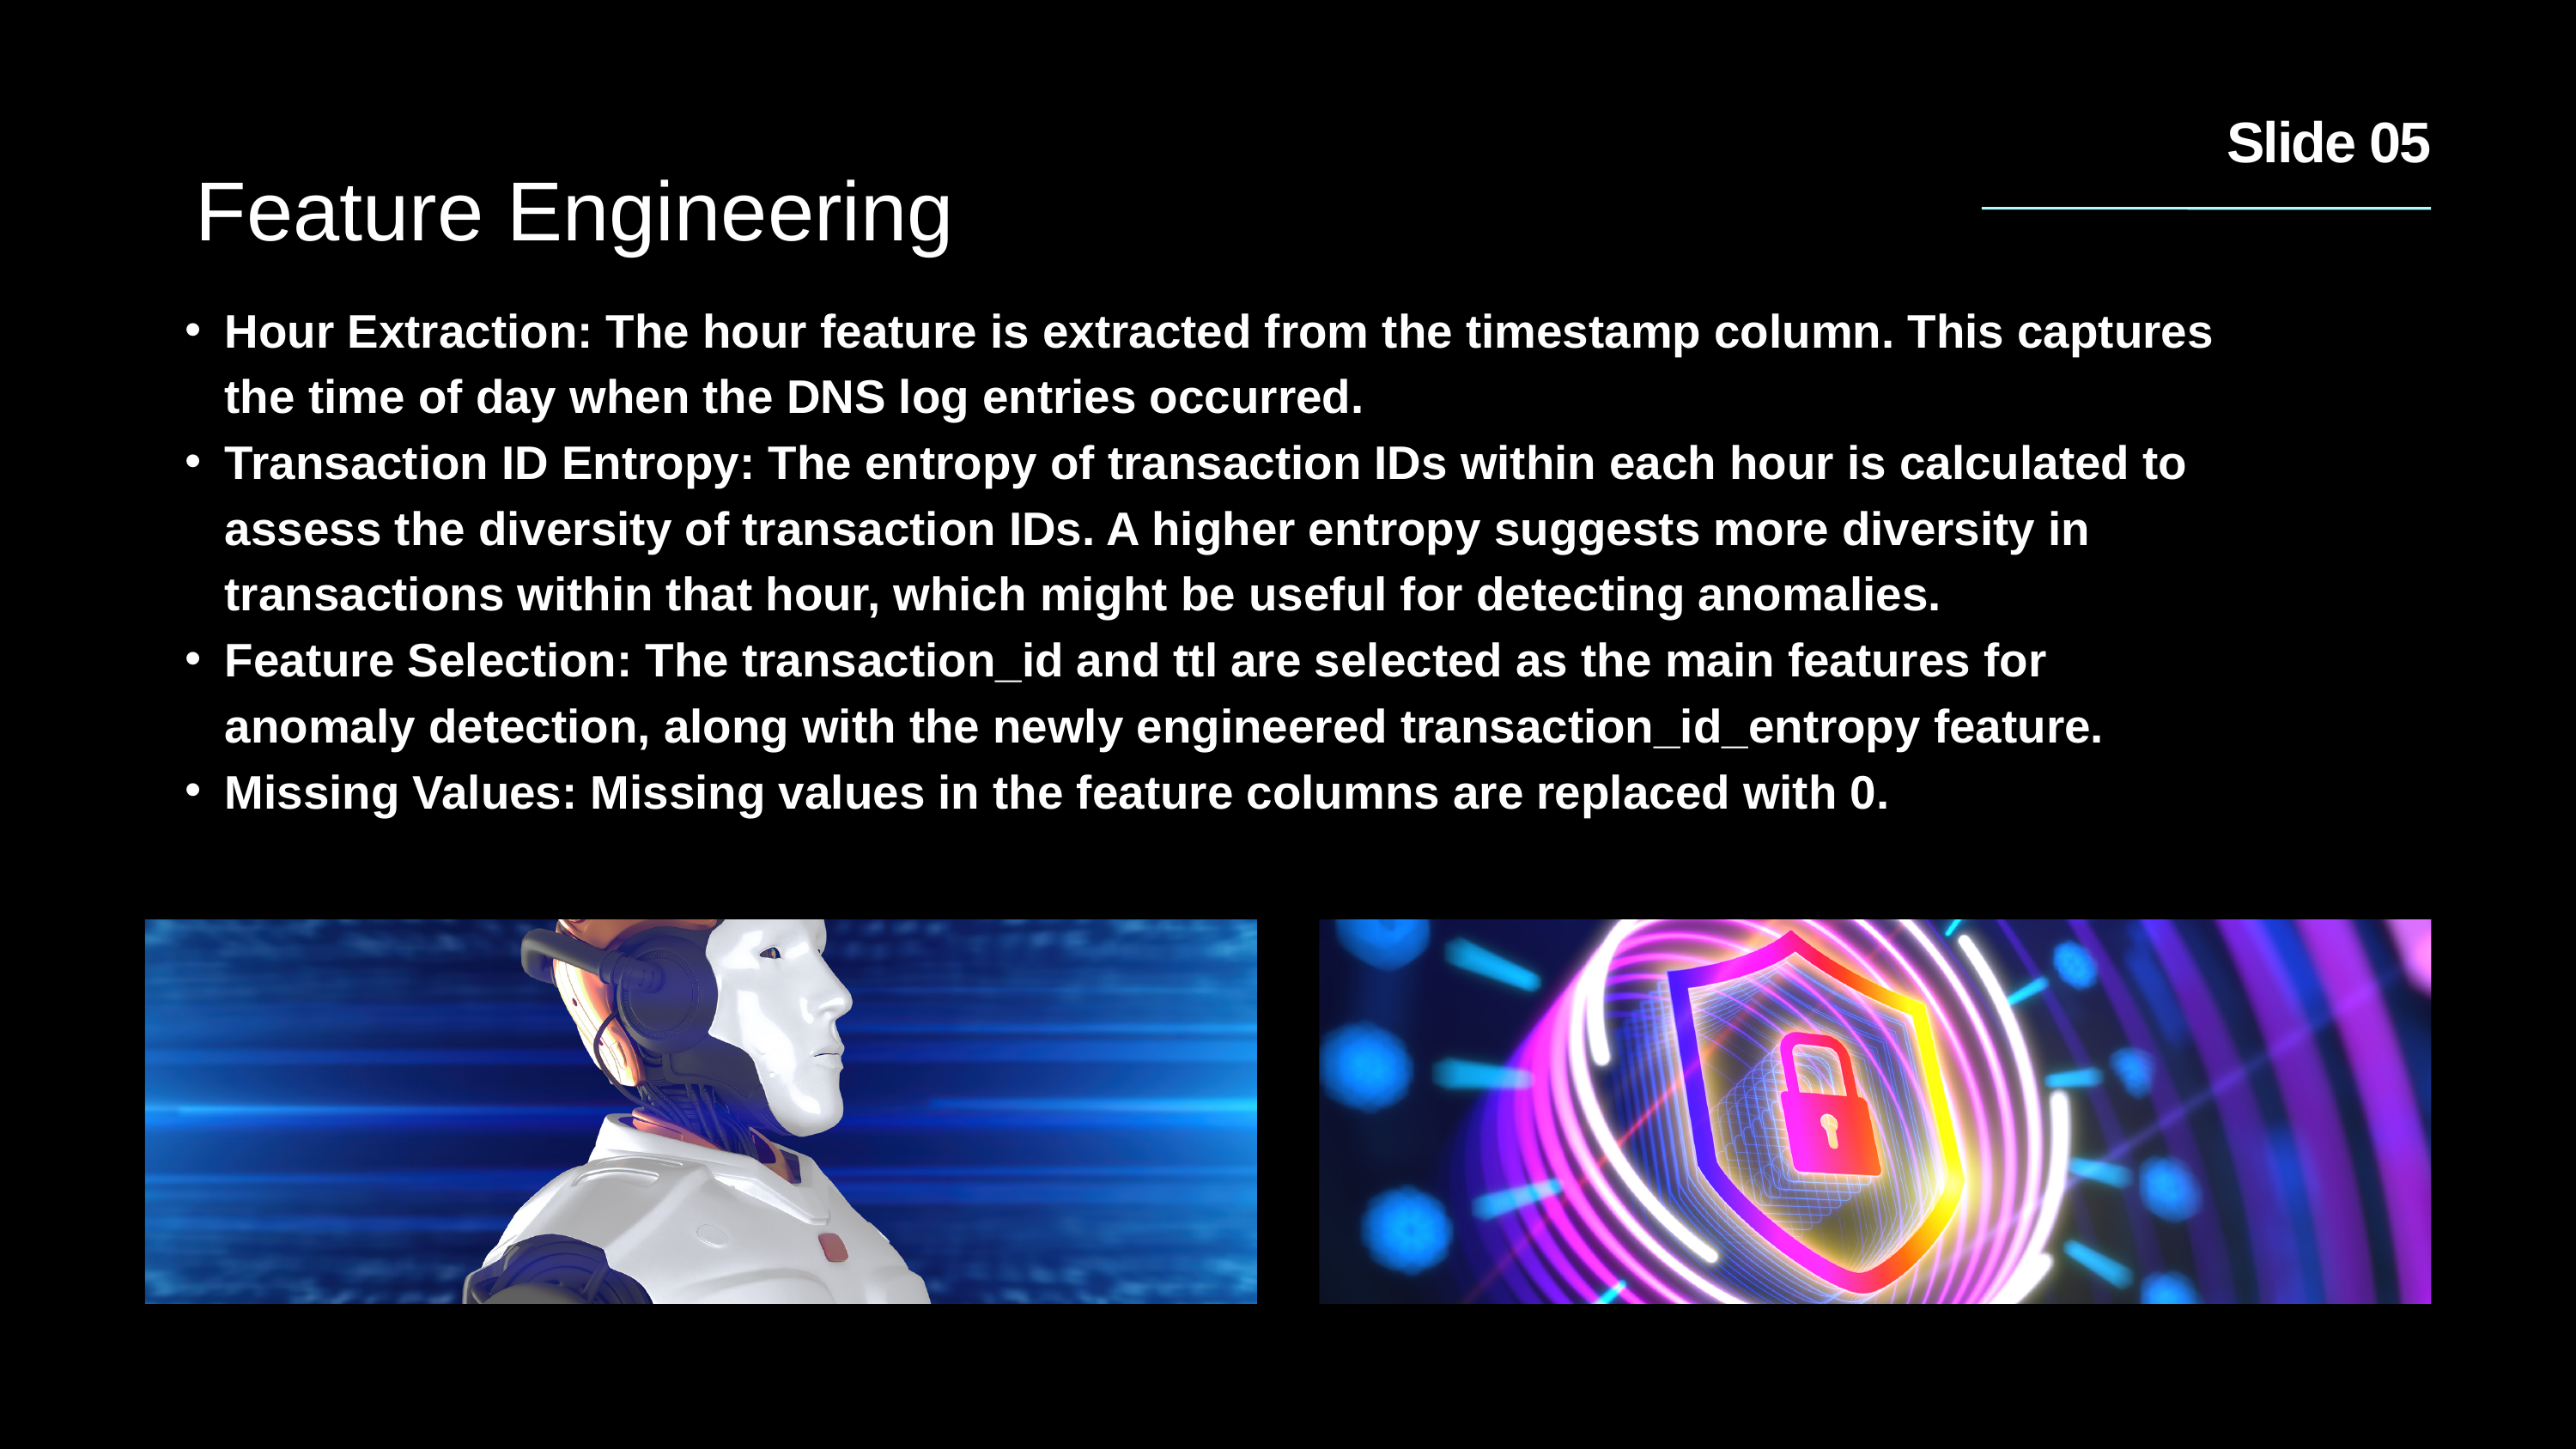

Slide 05
Feature Engineering

Hour Extraction: The hour feature is extracted from the timestamp column. This captures the time of day when the DNS log entries occurred.
Transaction ID Entropy: The entropy of transaction IDs within each hour is calculated to assess the diversity of transaction IDs. A higher entropy suggests more diversity in transactions within that hour, which might be useful for detecting anomalies.
Feature Selection: The transaction_id and ttl are selected as the main features for anomaly detection, along with the newly engineered transaction_id_entropy feature.
Missing Values: Missing values in the feature columns are replaced with 0.